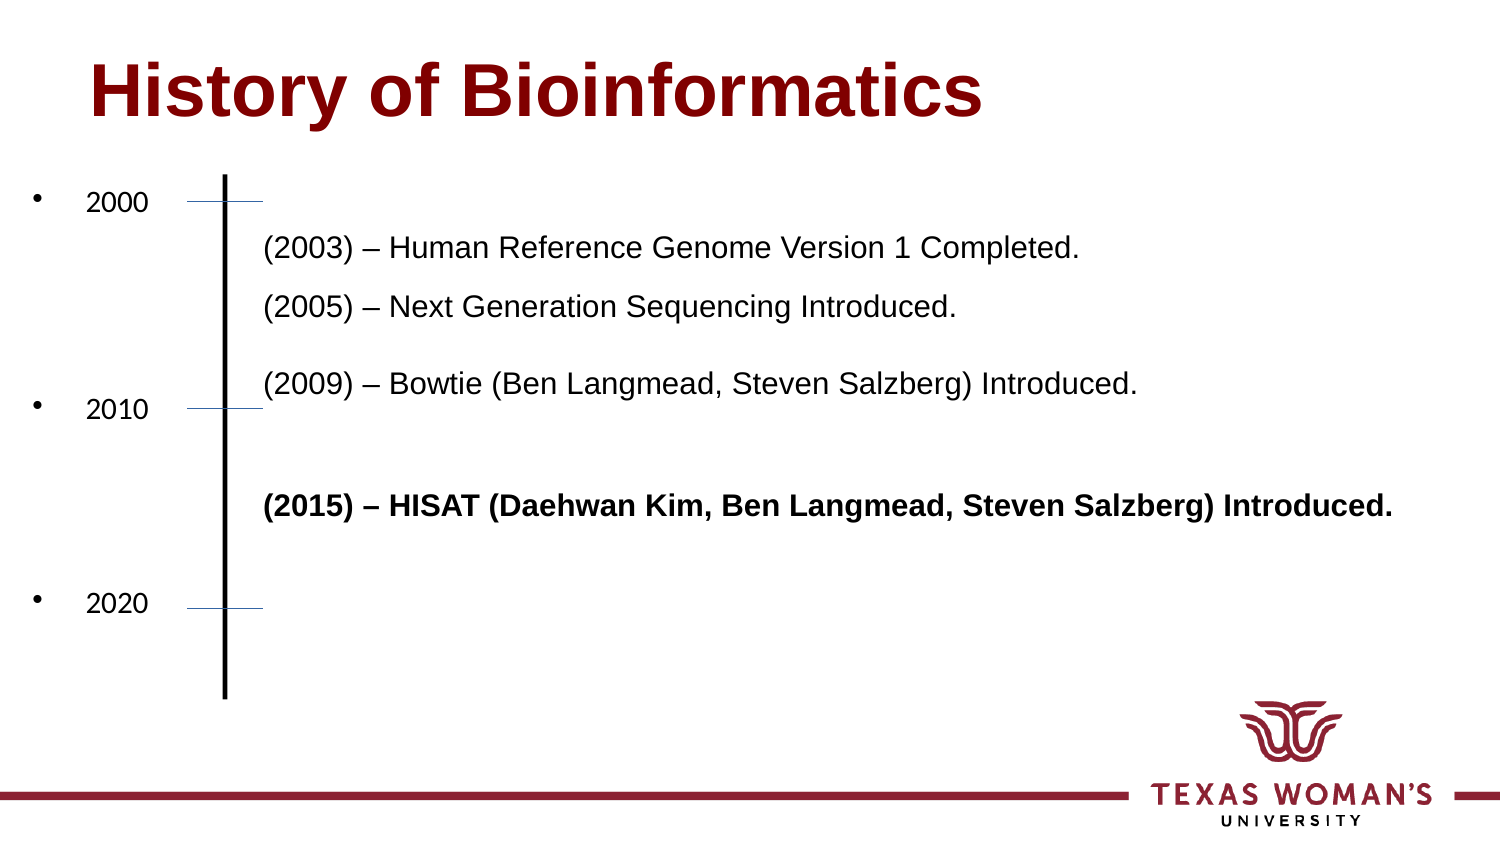

# History of Bioinformatics
2000

 (2003) – Human Reference Genome Version 1 Completed.
 (2005) – Next Generation Sequencing Introduced.
 (2009) – Bowtie (Ben Langmead, Steven Salzberg) Introduced.
2010

 (2015) – HISAT (Daehwan Kim, Ben Langmead, Steven Salzberg) Introduced.
2020